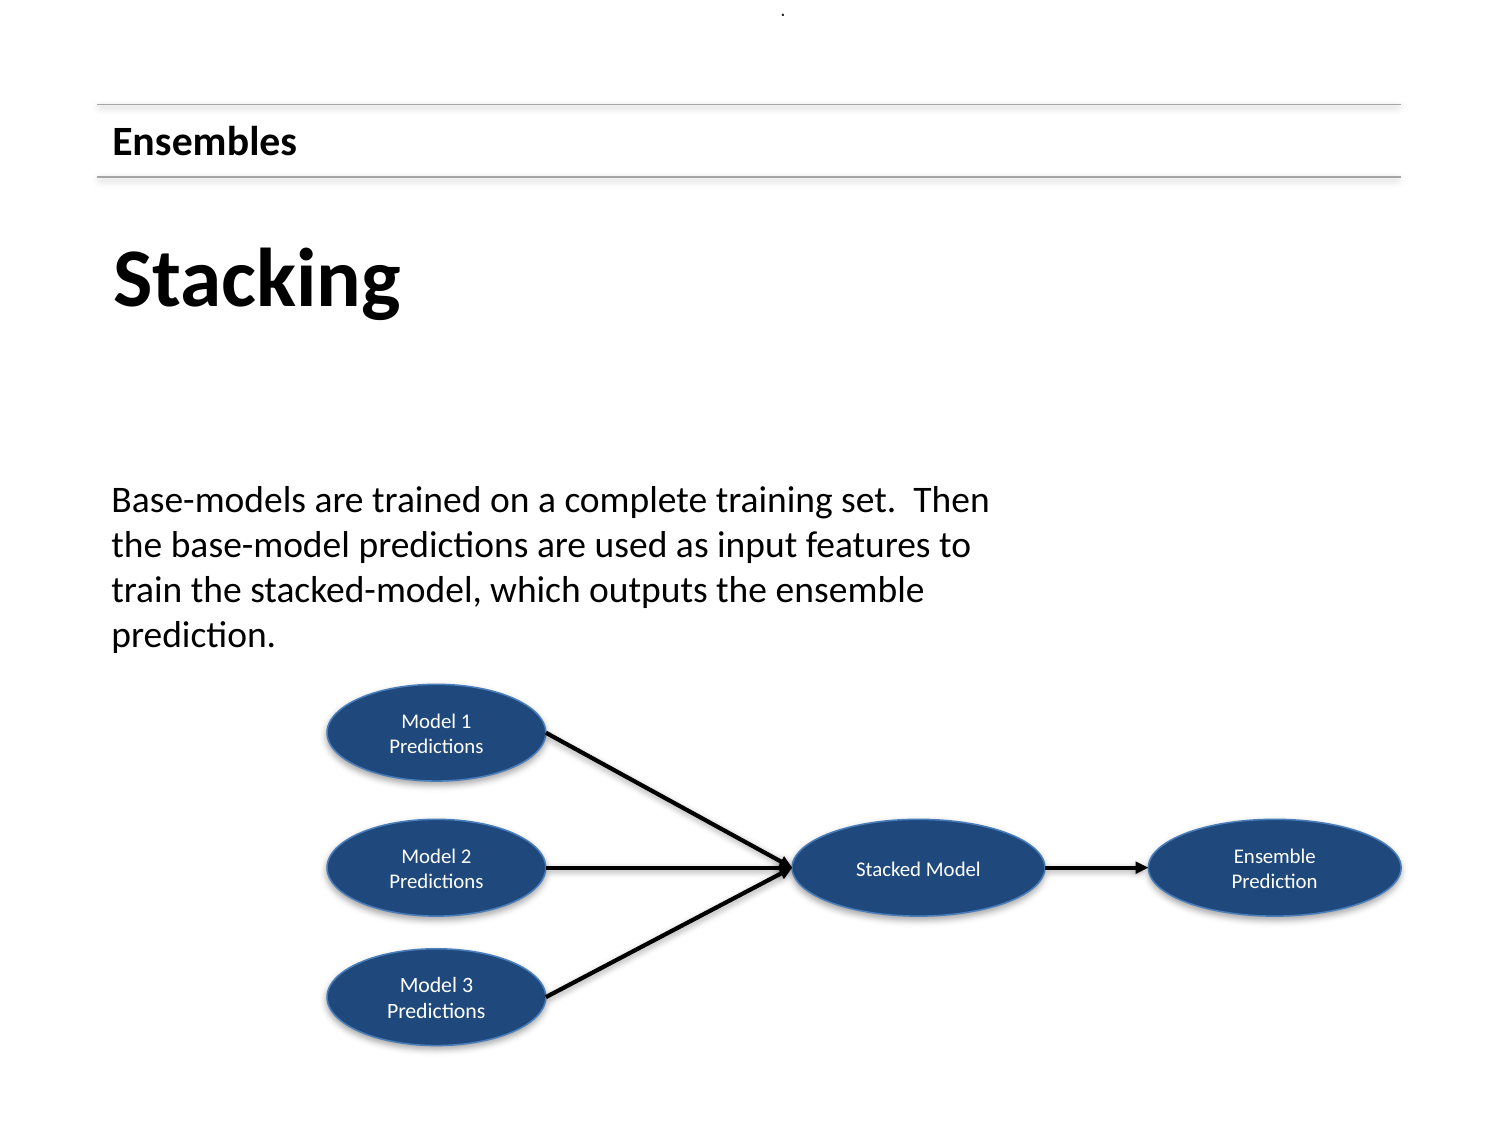

.

Ensembles
Stacking
Base-models are trained on a complete training set.  Then the base-model predictions are used as input features to train the stacked-model, which outputs the ensemble prediction.
Model 1 Predictions
Stacked Model
Model 2 Predictions
Model 3 Predictions
Ensemble Prediction